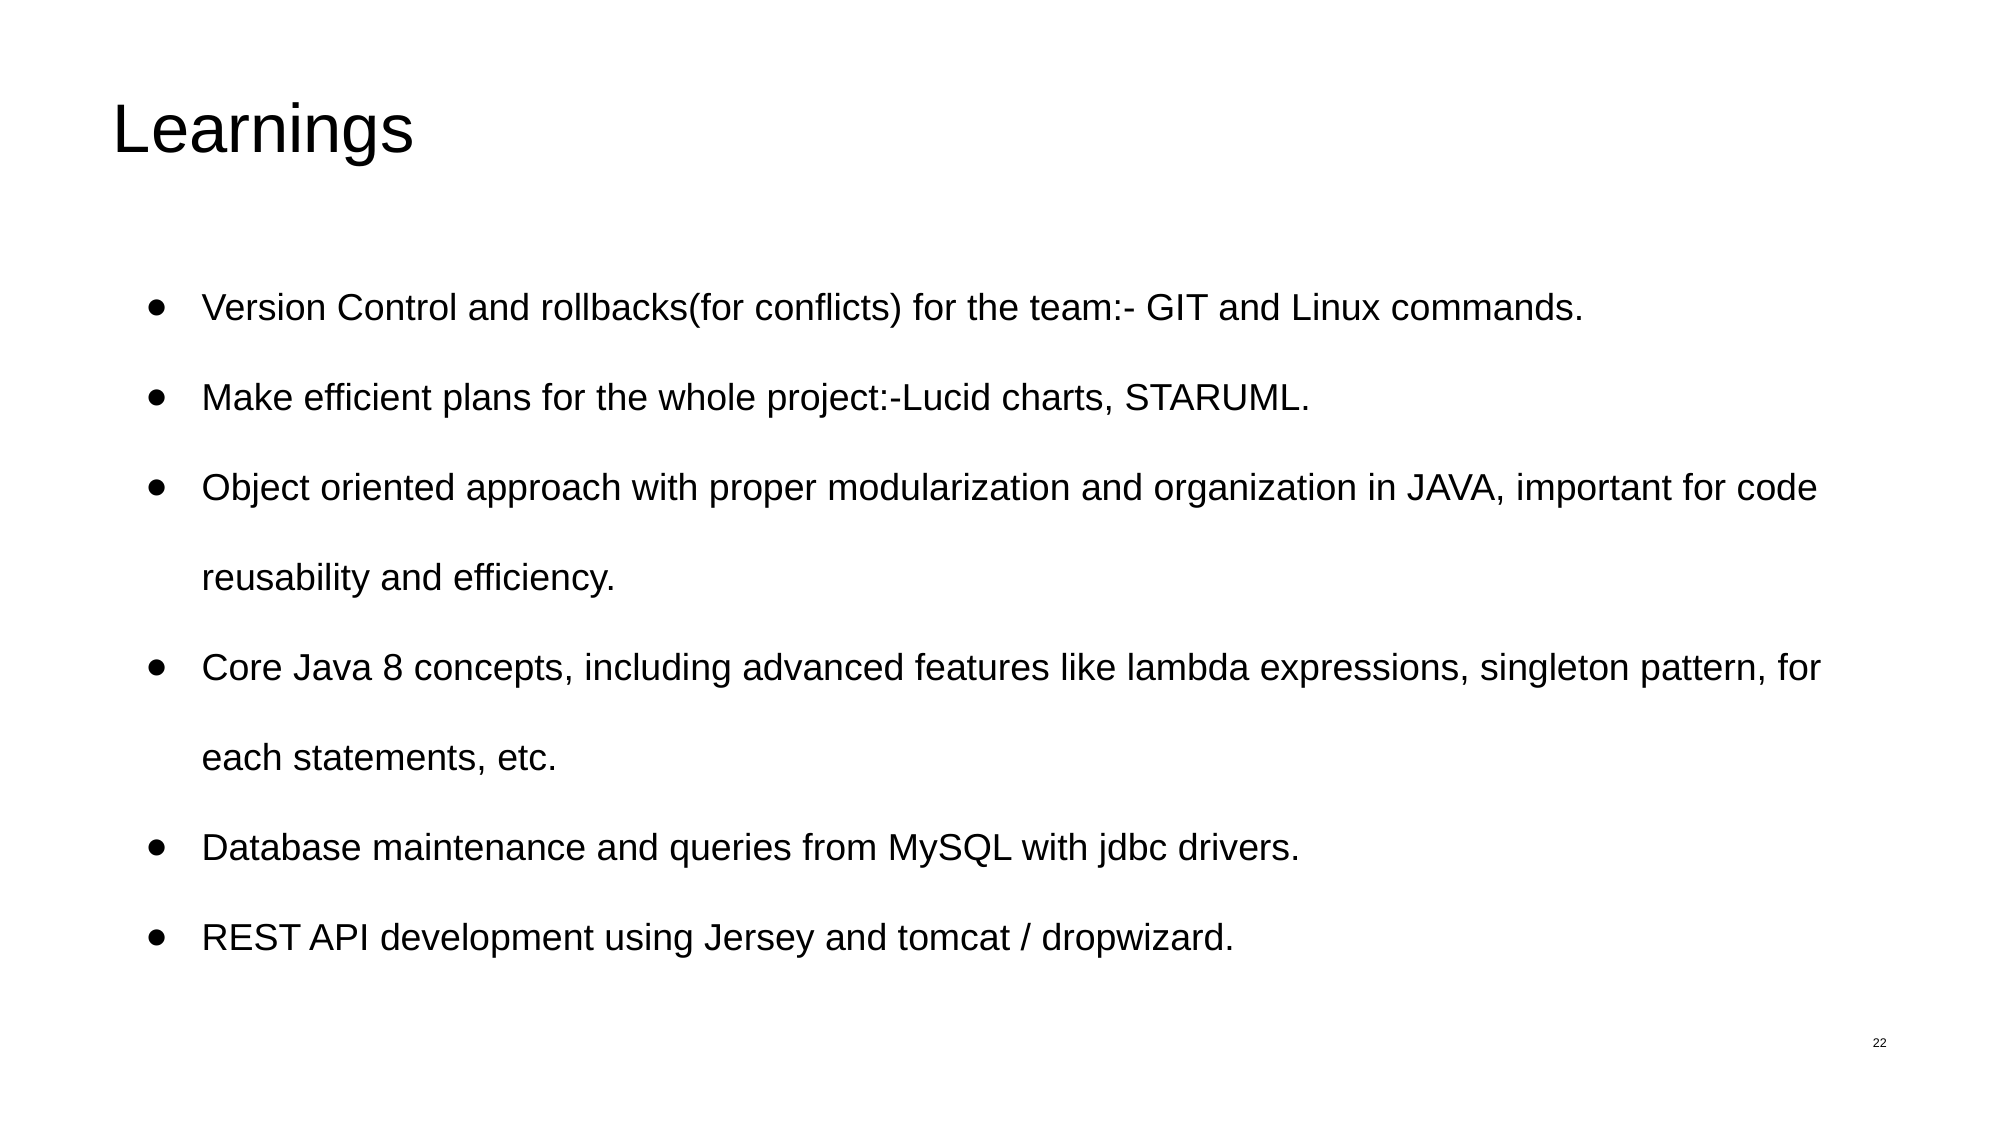

# Learnings
Version Control and rollbacks(for conflicts) for the team:- GIT and Linux commands.
Make efficient plans for the whole project:-Lucid charts, STARUML.
Object oriented approach with proper modularization and organization in JAVA, important for code reusability and efficiency.
Core Java 8 concepts, including advanced features like lambda expressions, singleton pattern, for each statements, etc.
Database maintenance and queries from MySQL with jdbc drivers.
REST API development using Jersey and tomcat / dropwizard.
22